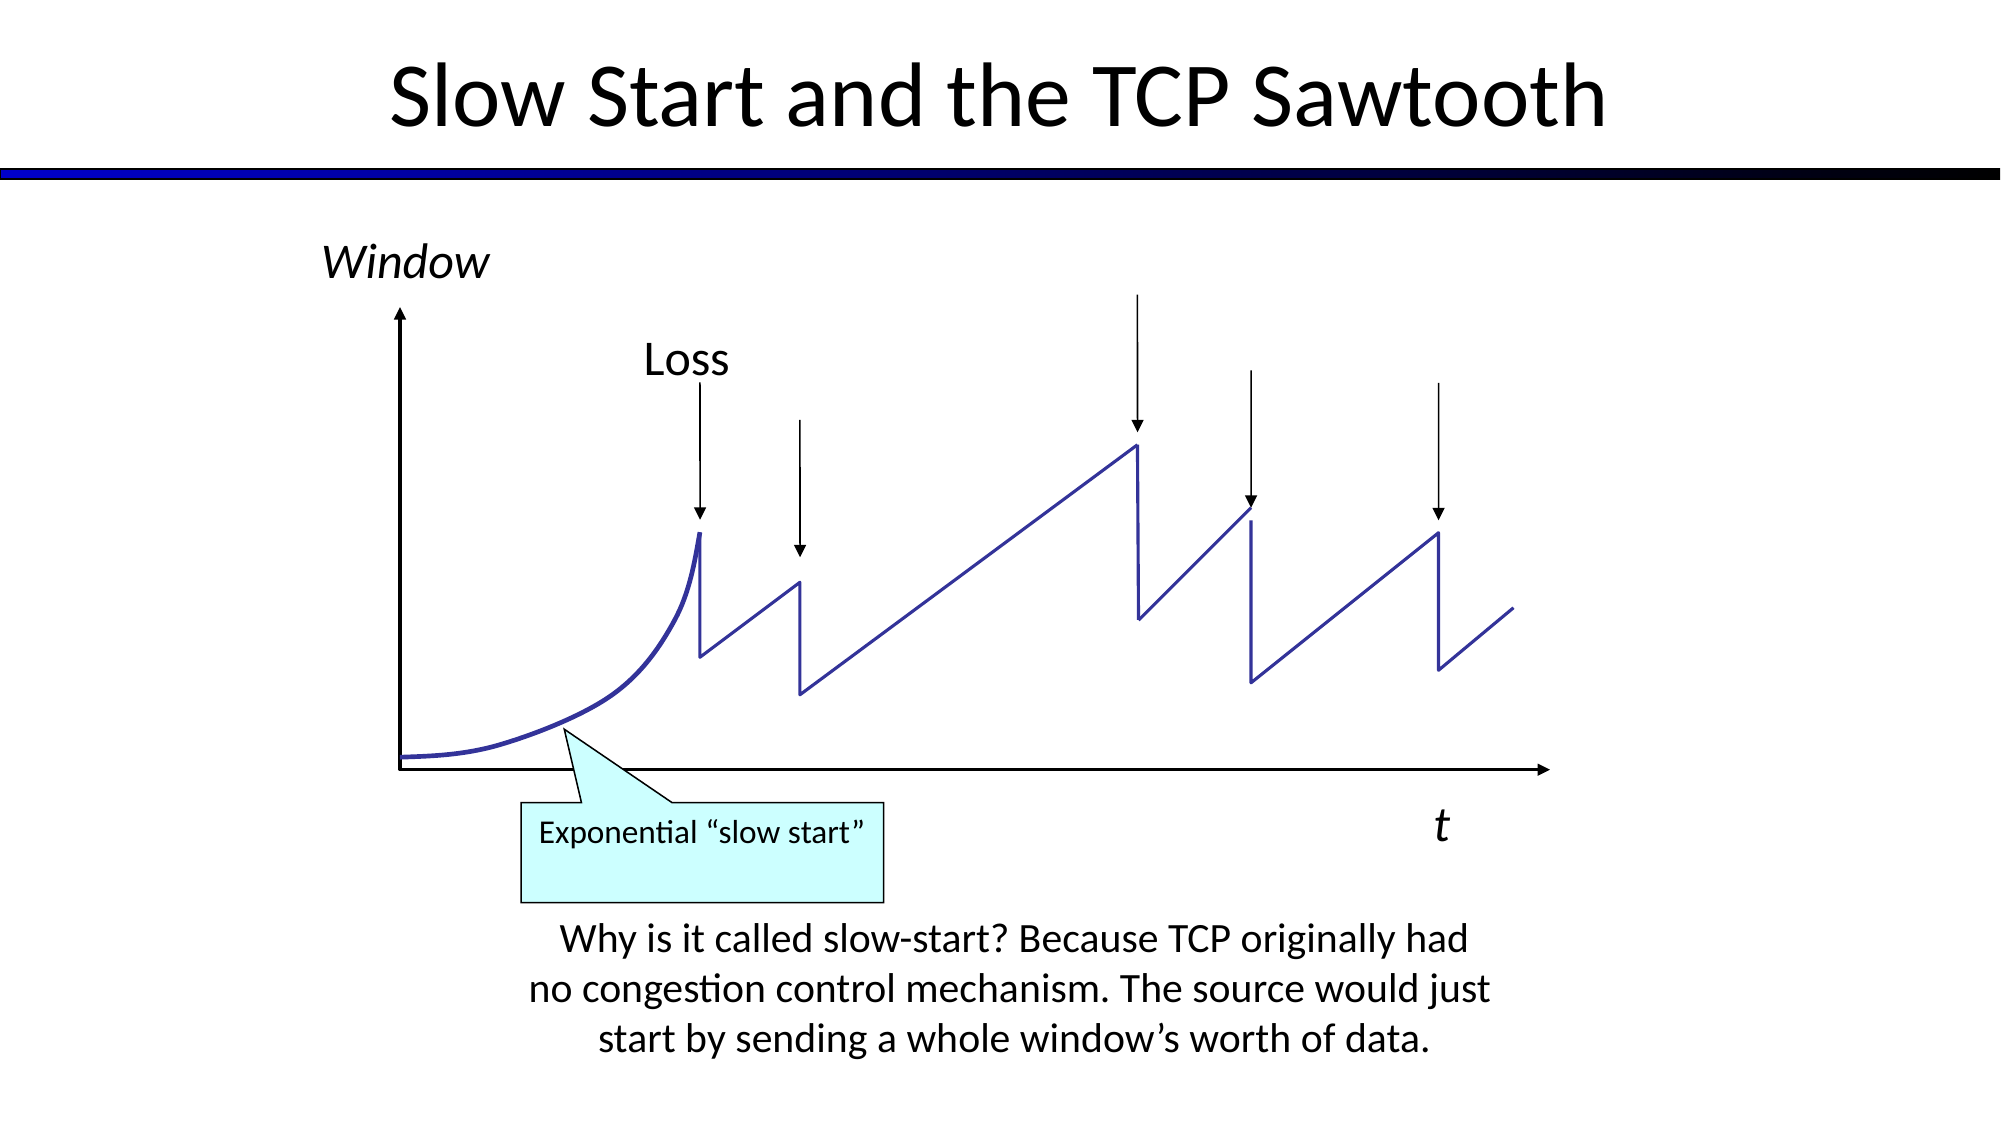

# Slow Start and the TCP Sawtooth
Window

Loss

t
Exponential “slow start”
Why is it called slow-start? Because TCP originally had
no congestion control mechanism. The source would just
start by sending a whole window’s worth of data.